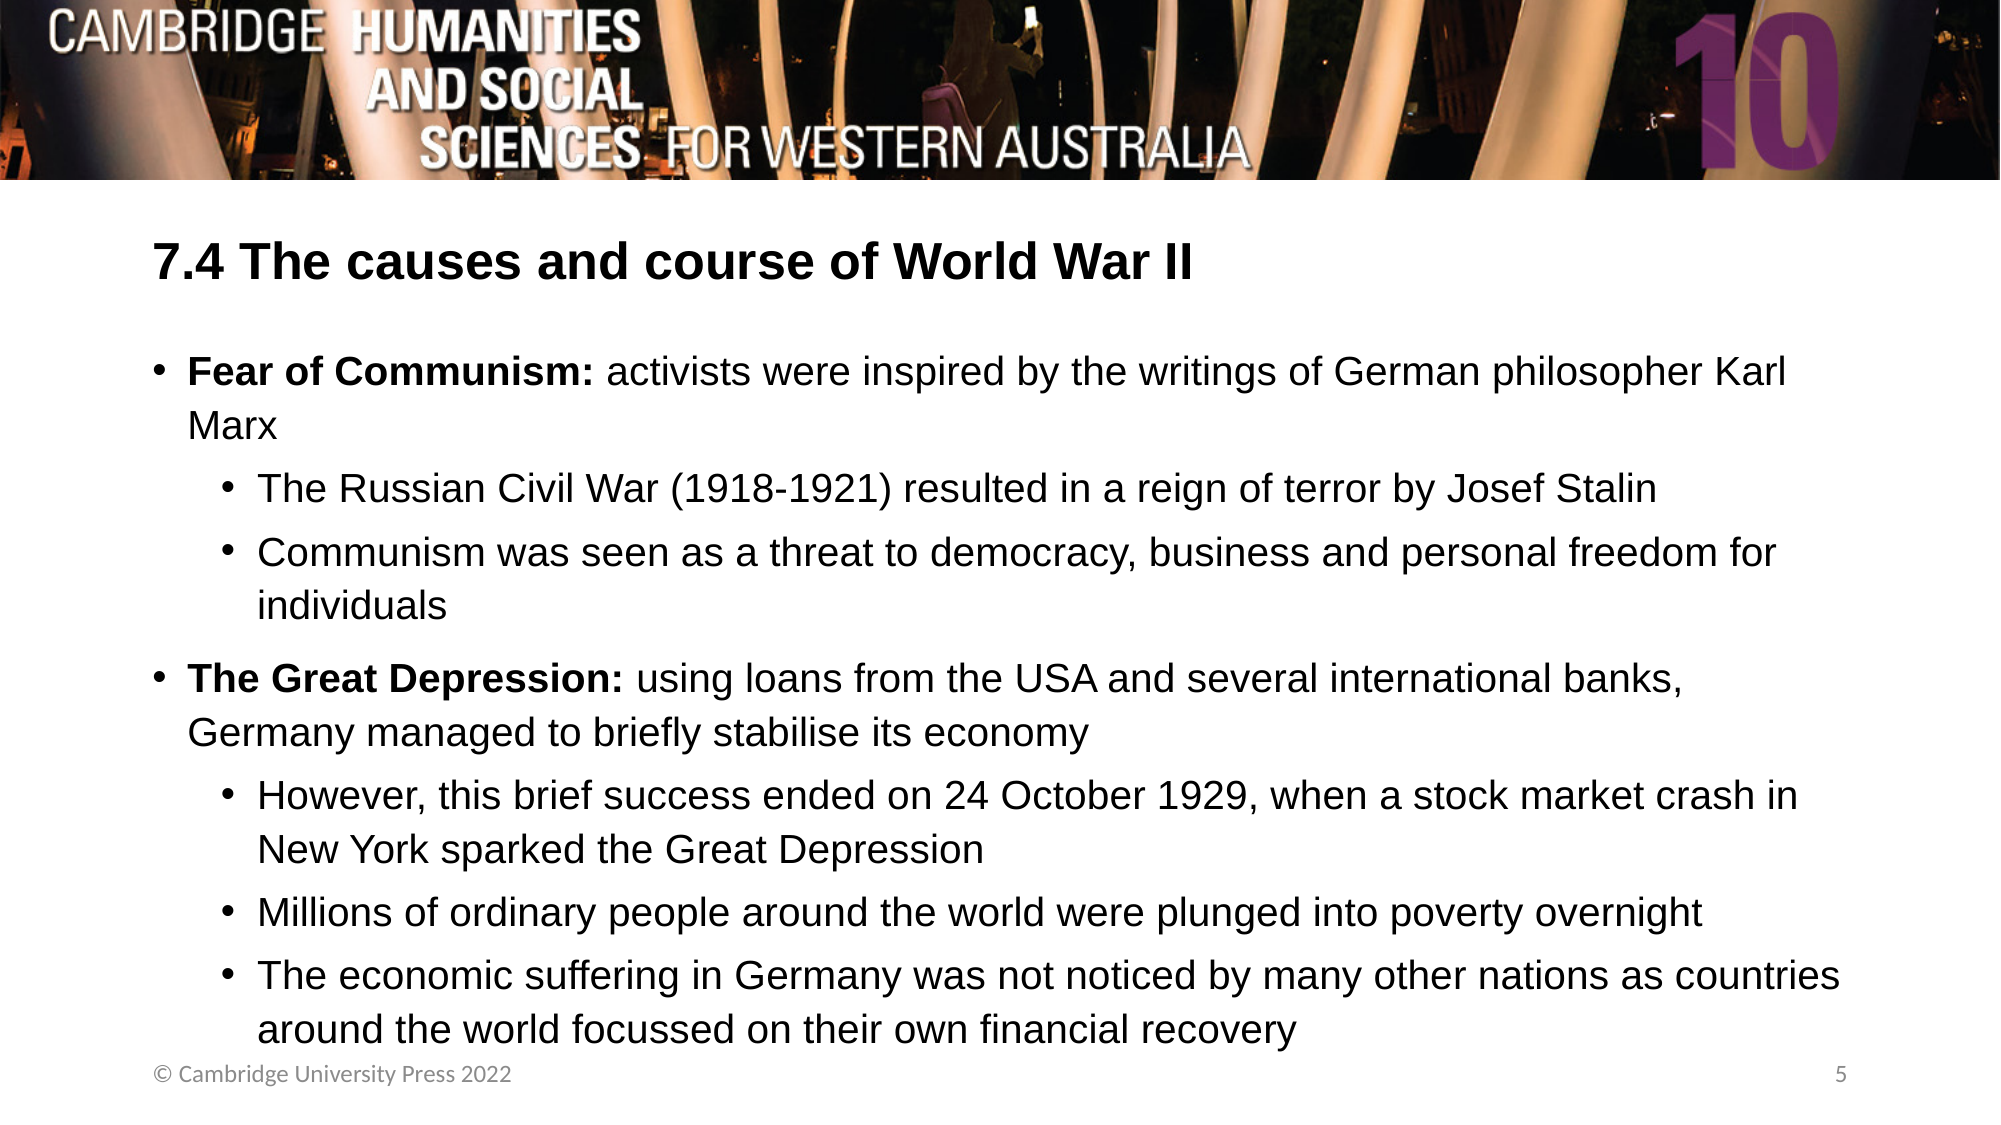

# 7.4 The causes and course of World War II
Fear of Communism: activists were inspired by the writings of German philosopher Karl Marx
The Russian Civil War (1918-1921) resulted in a reign of terror by Josef Stalin
Communism was seen as a threat to democracy, business and personal freedom for individuals
The Great Depression: using loans from the USA and several international banks, Germany managed to briefly stabilise its economy
However, this brief success ended on 24 October 1929, when a stock market crash in New York sparked the Great Depression
Millions of ordinary people around the world were plunged into poverty overnight
The economic suffering in Germany was not noticed by many other nations as countries around the world focussed on their own financial recovery

© Cambridge University Press 2022
5